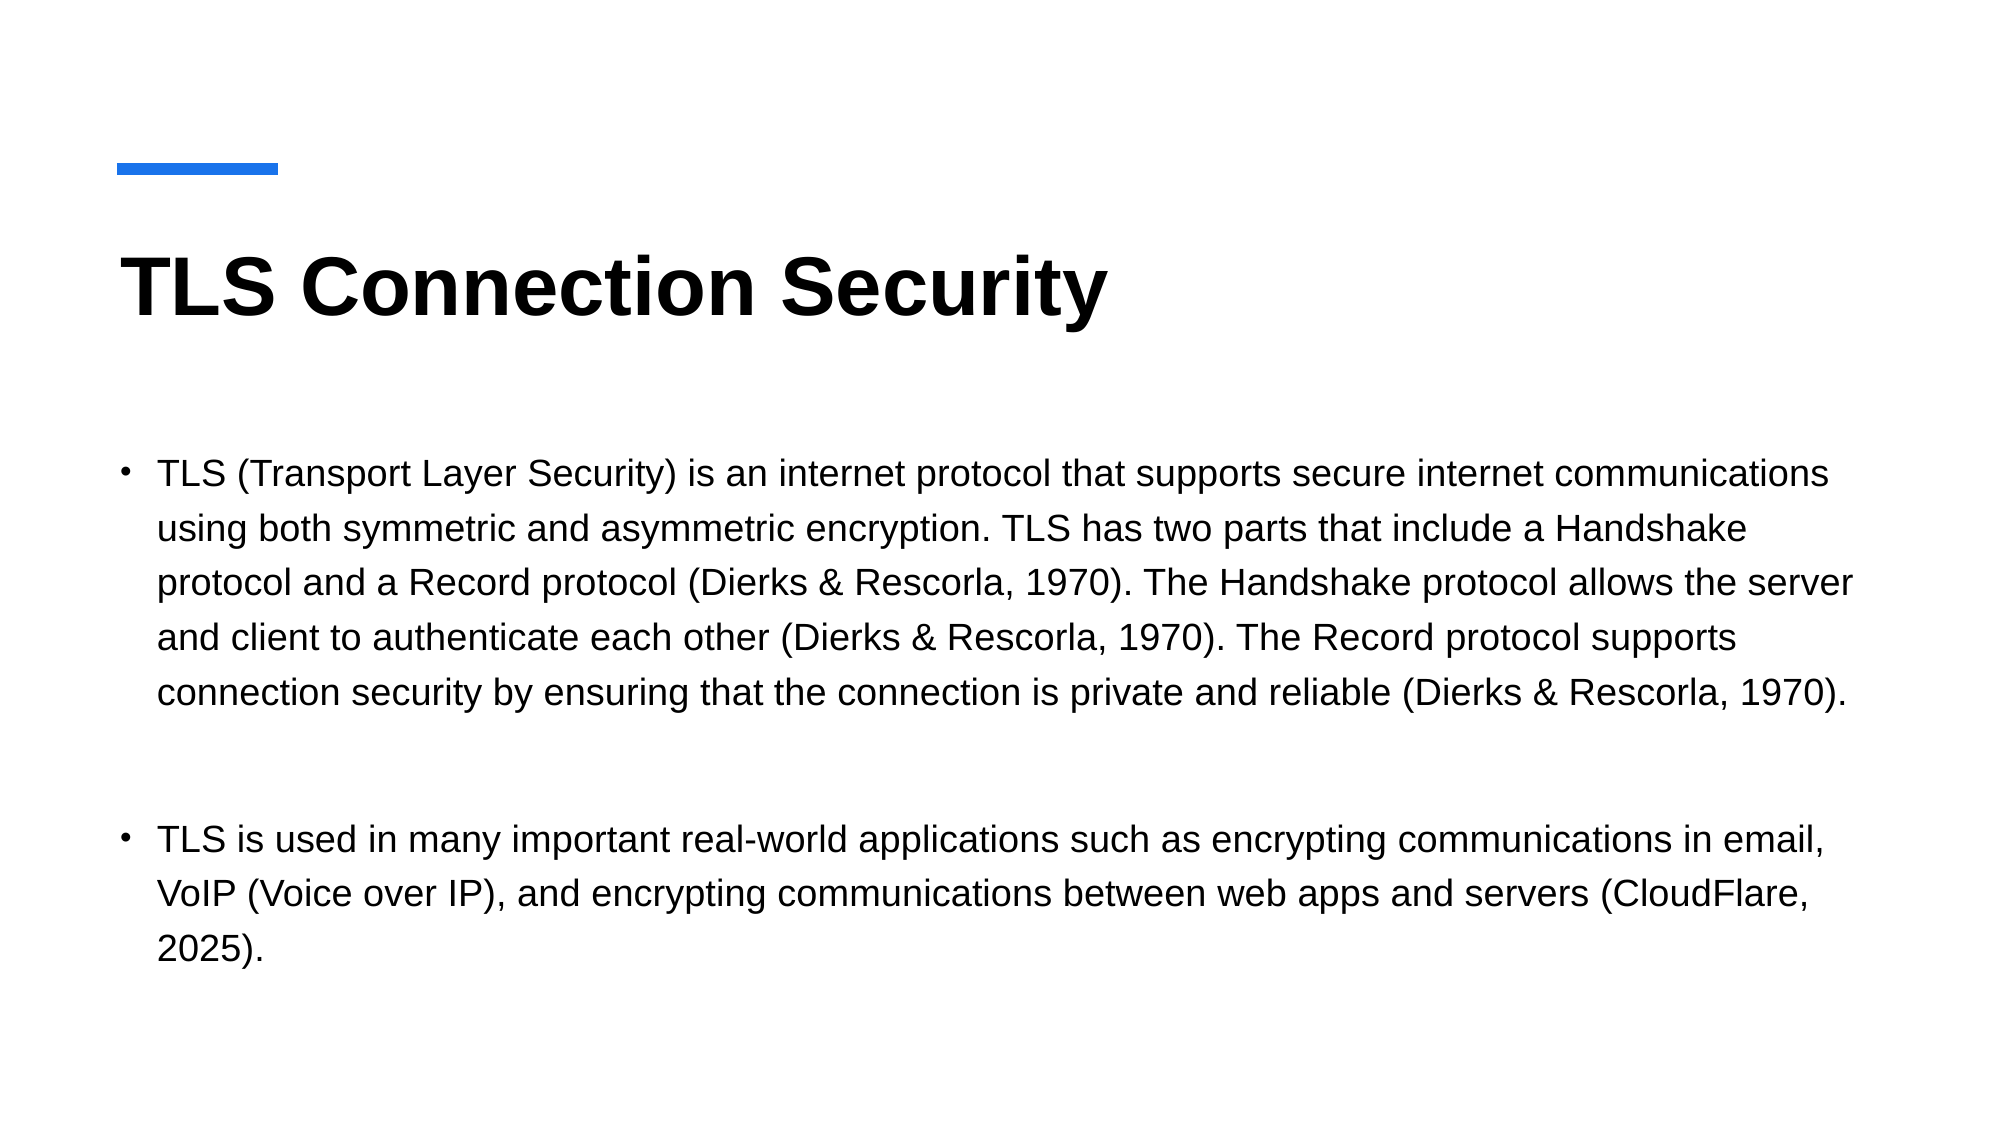

# TLS Connection Security
TLS (Transport Layer Security) is an internet protocol that supports secure internet communications using both symmetric and asymmetric encryption. TLS has two parts that include a Handshake protocol and a Record protocol (Dierks & Rescorla, 1970). The Handshake protocol allows the server and client to authenticate each other (Dierks & Rescorla, 1970). The Record protocol supports connection security by ensuring that the connection is private and reliable (Dierks & Rescorla, 1970).

TLS is used in many important real-world applications such as encrypting communications in email, VoIP (Voice over IP), and encrypting communications between web apps and servers (CloudFlare, 2025).